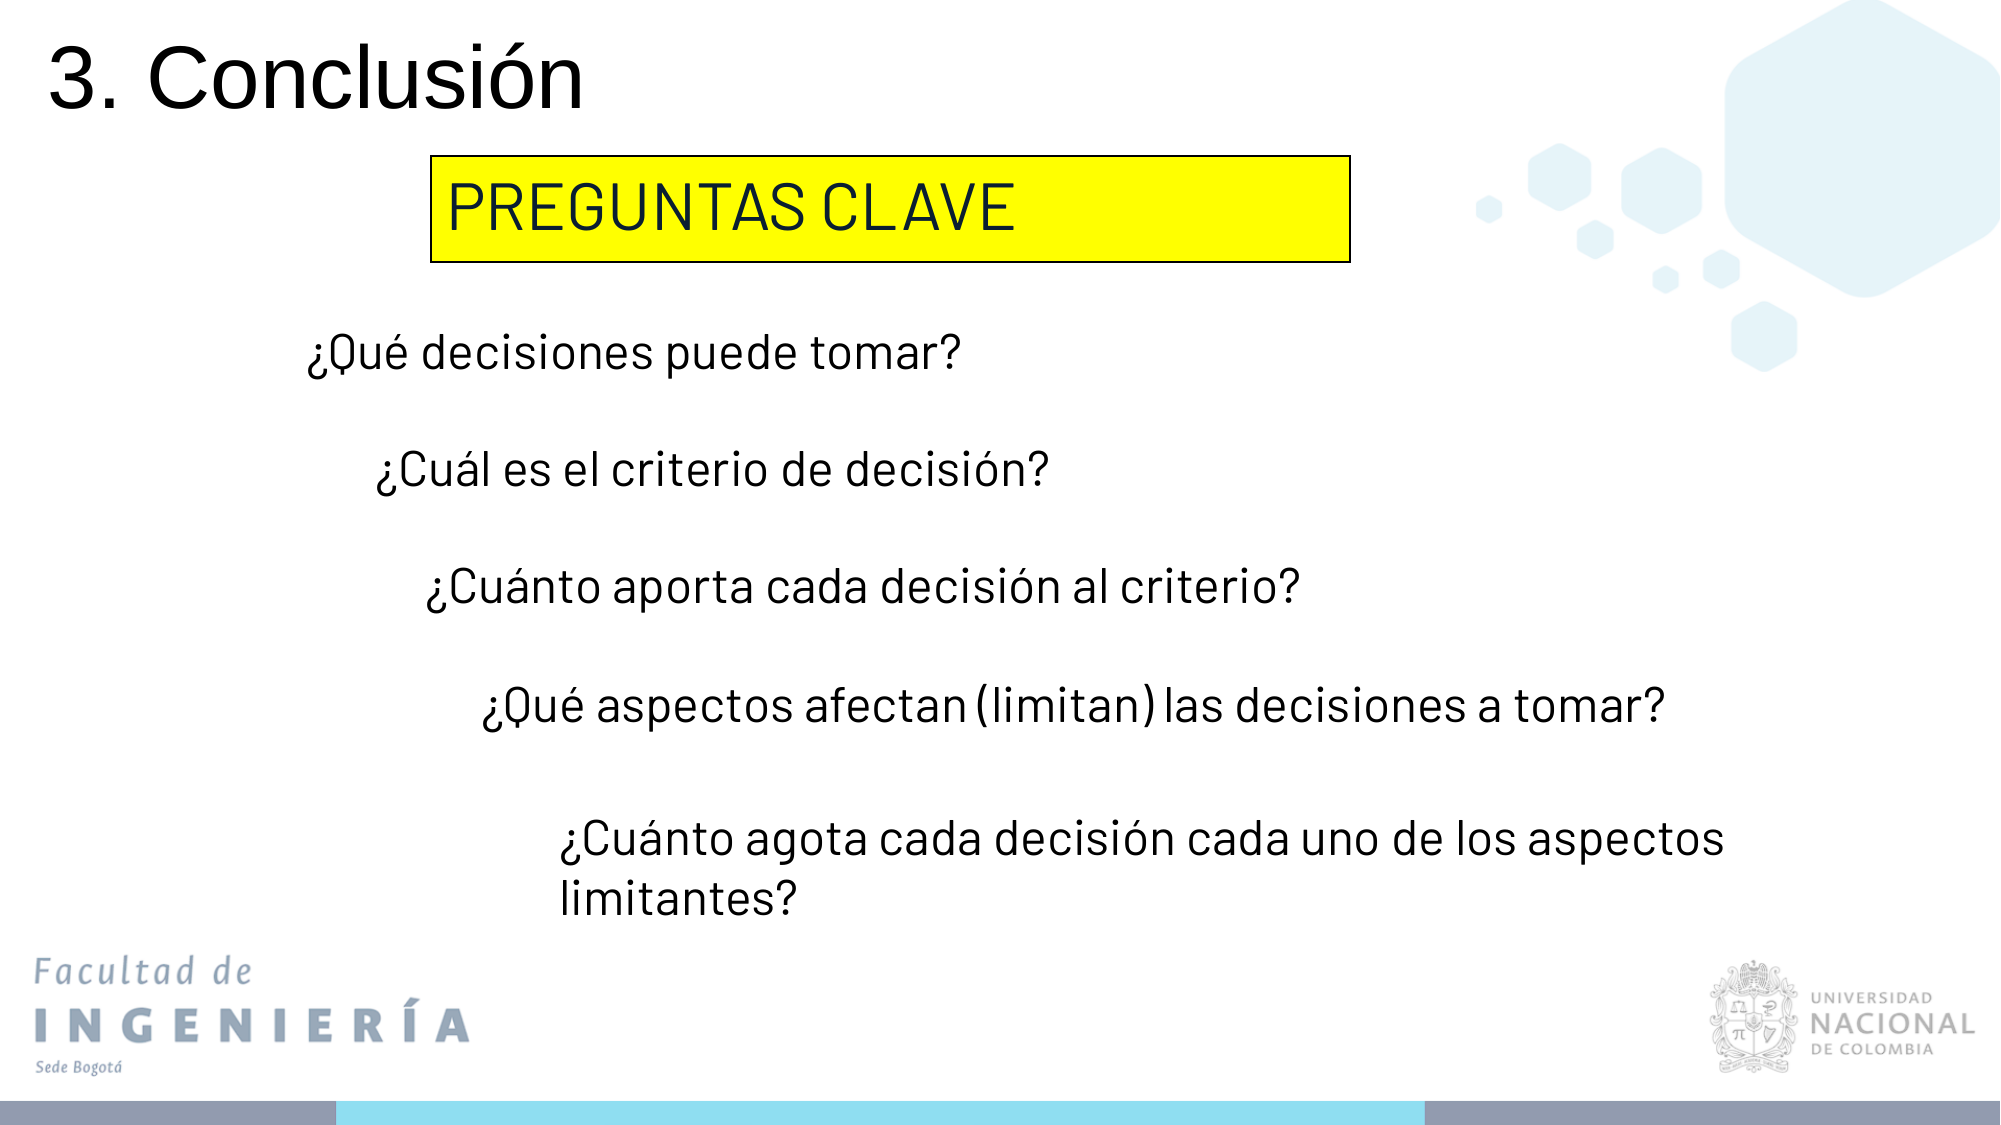

3. Conclusión
# PREGUNTAS CLAVE
¿Qué decisiones puede tomar?
¿Cuál es el criterio de decisión?
¿Cuánto aporta cada decisión al criterio?
¿Qué aspectos afectan (limitan) las decisiones a tomar?
¿Cuánto agota cada decisión cada uno de los aspectos limitantes?